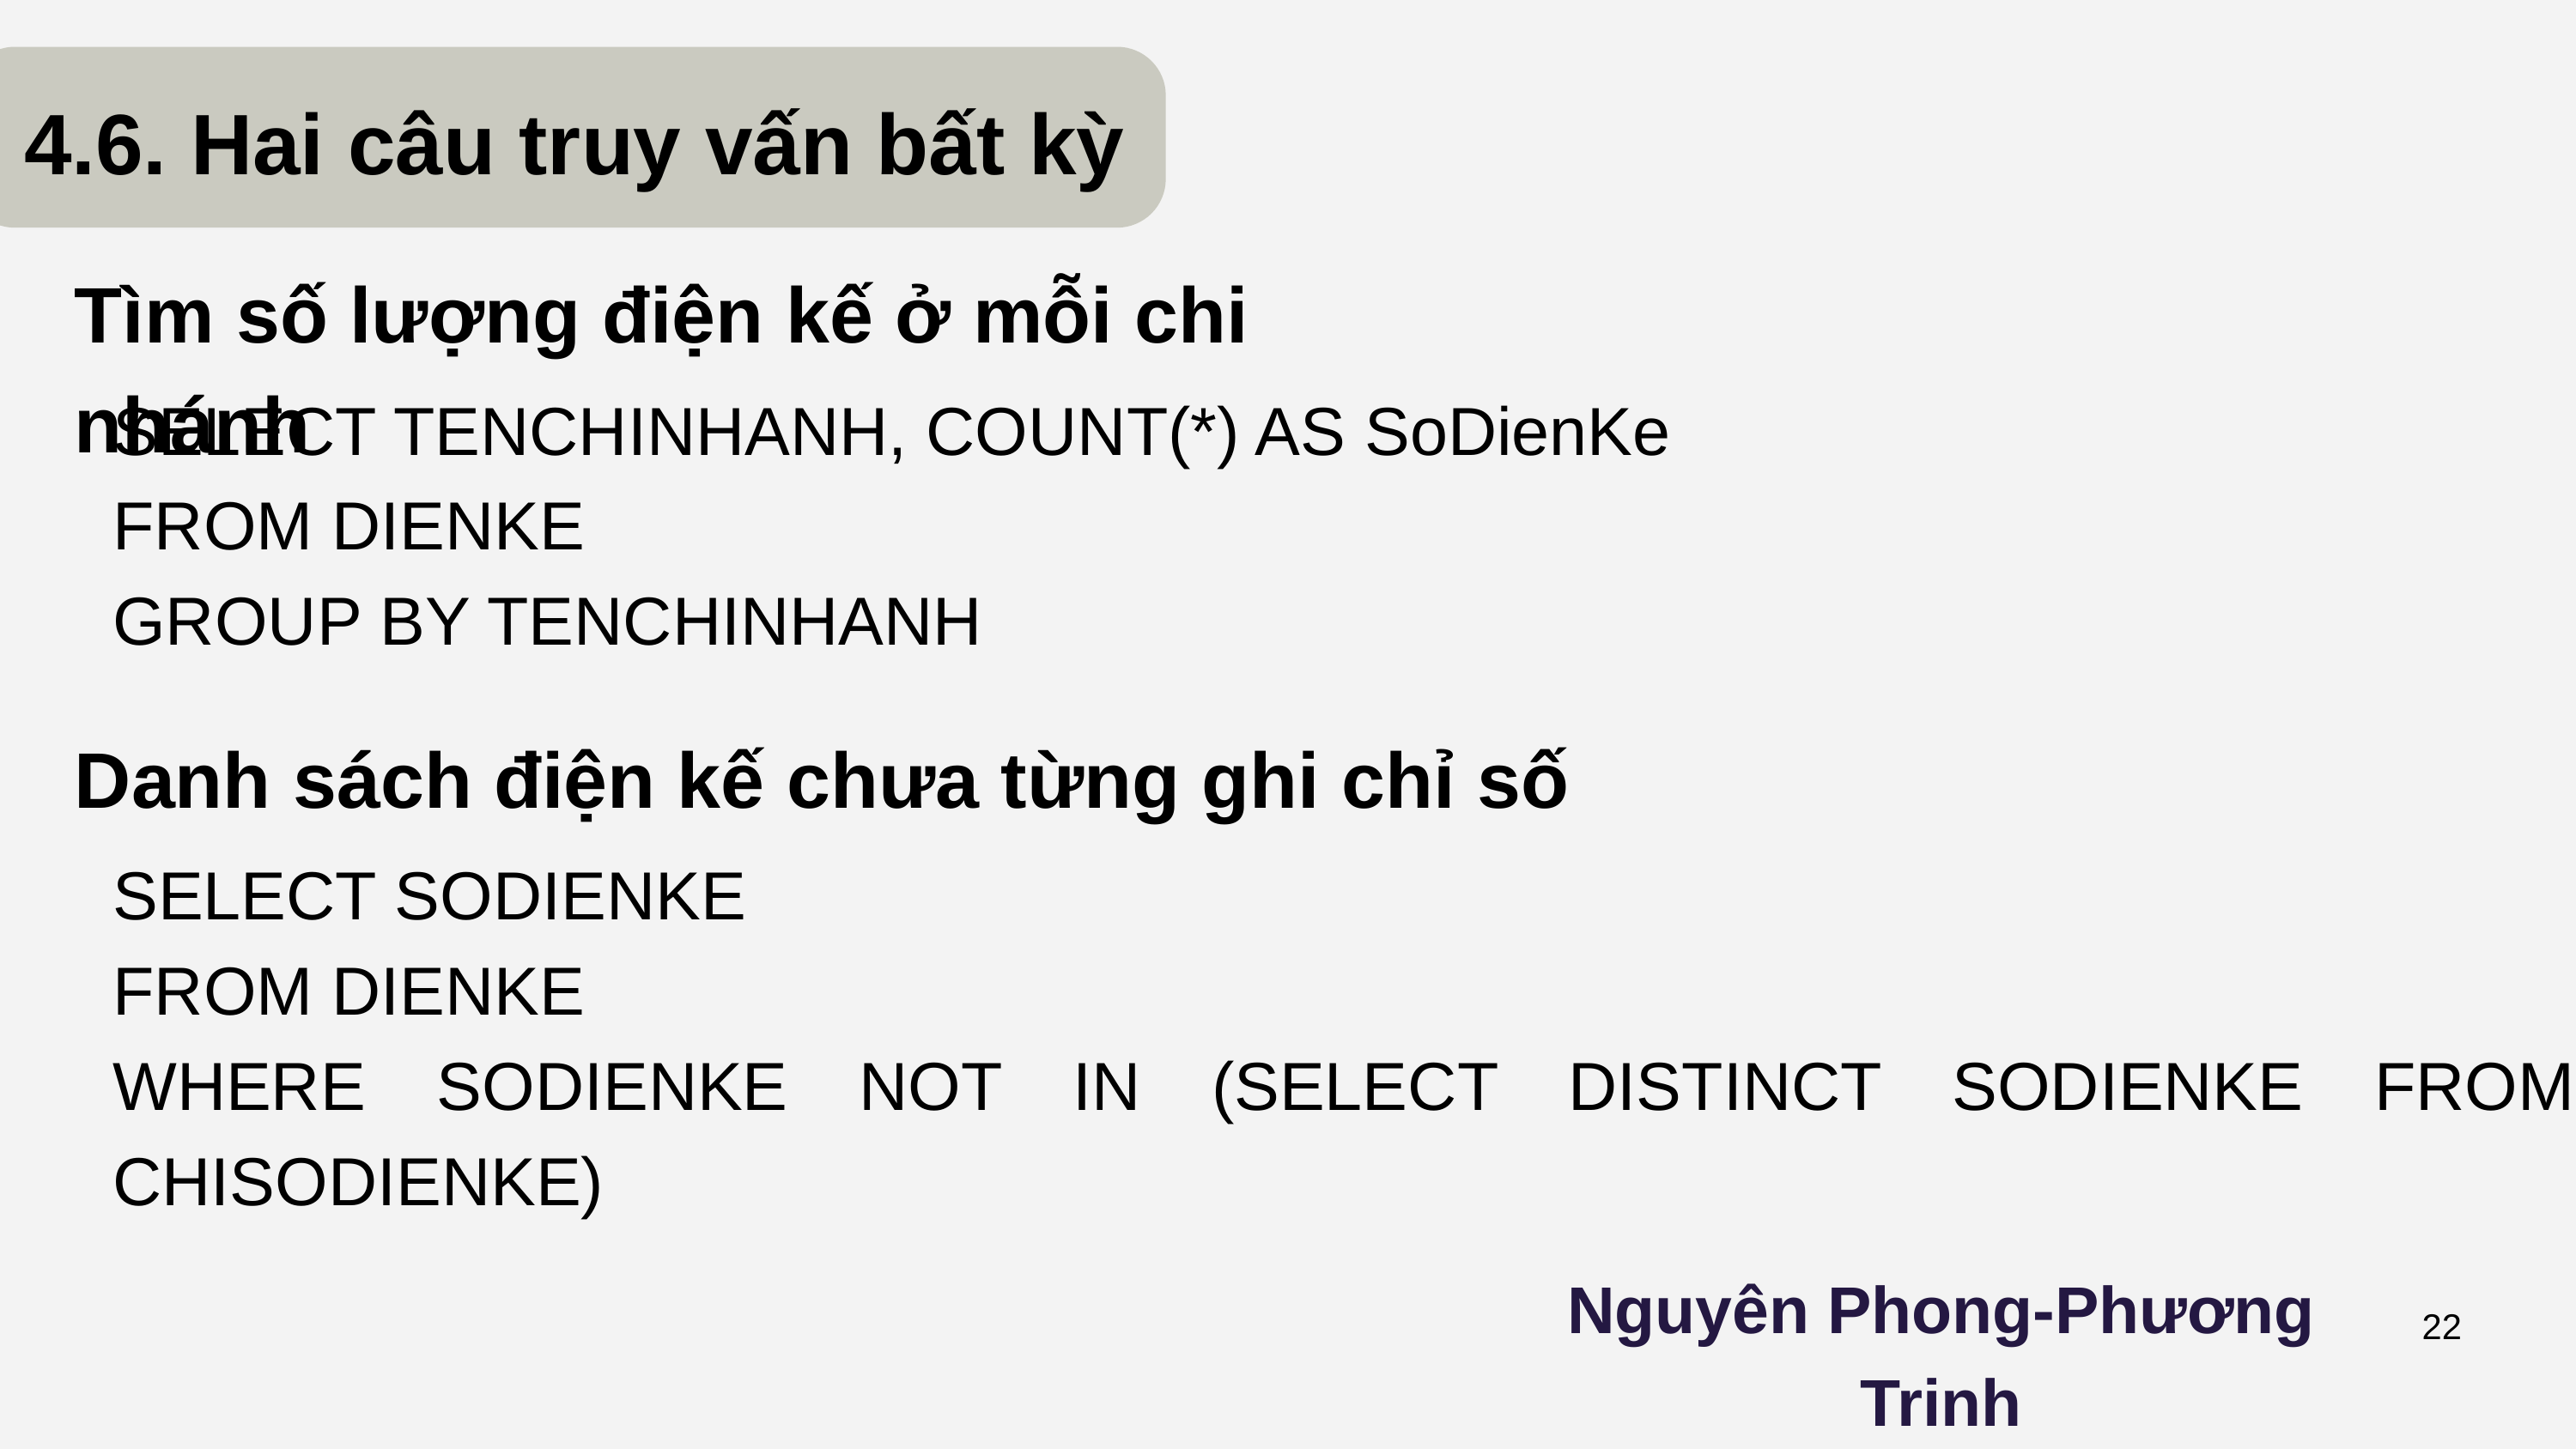

4.6. Hai câu truy vấn bất kỳ
Tìm số lượng điện kế ở mỗi chi nhánh
SELECT TENCHINHANH, COUNT(*) AS SoDienKe
FROM DIENKE
GROUP BY TENCHINHANH
Danh sách điện kế chưa từng ghi chỉ số
SELECT SODIENKE
FROM DIENKE
WHERE SODIENKE NOT IN (SELECT DISTINCT SODIENKE FROM CHISODIENKE)

Nguyên Phong-Phương Trinh
22